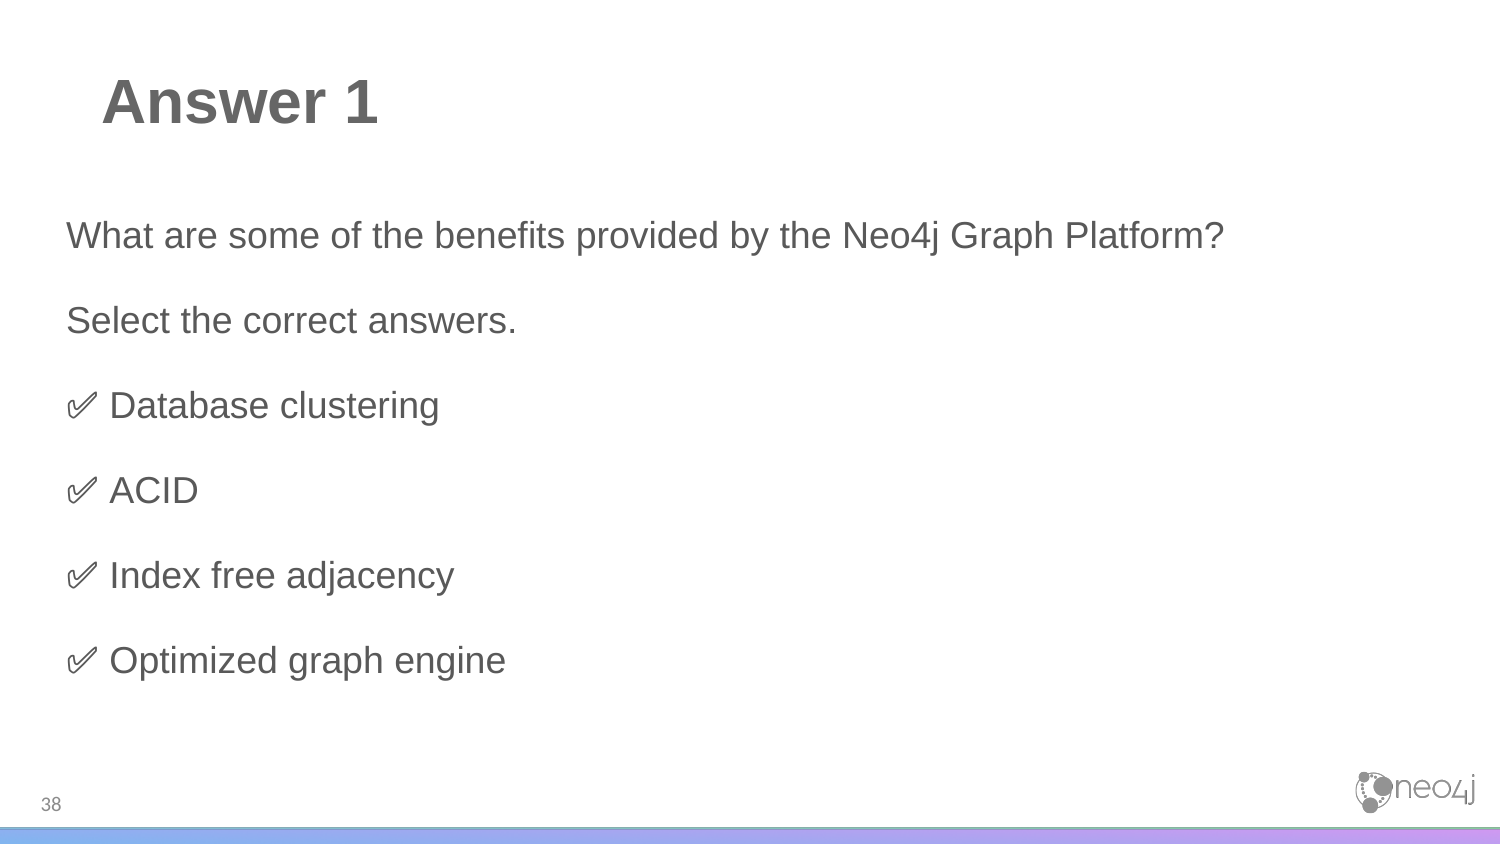

# Answer 1
What are some of the benefits provided by the Neo4j Graph Platform?
Select the correct answers.
✅ Database clustering
✅ ACID
✅ Index free adjacency
✅ Optimized graph engine

38